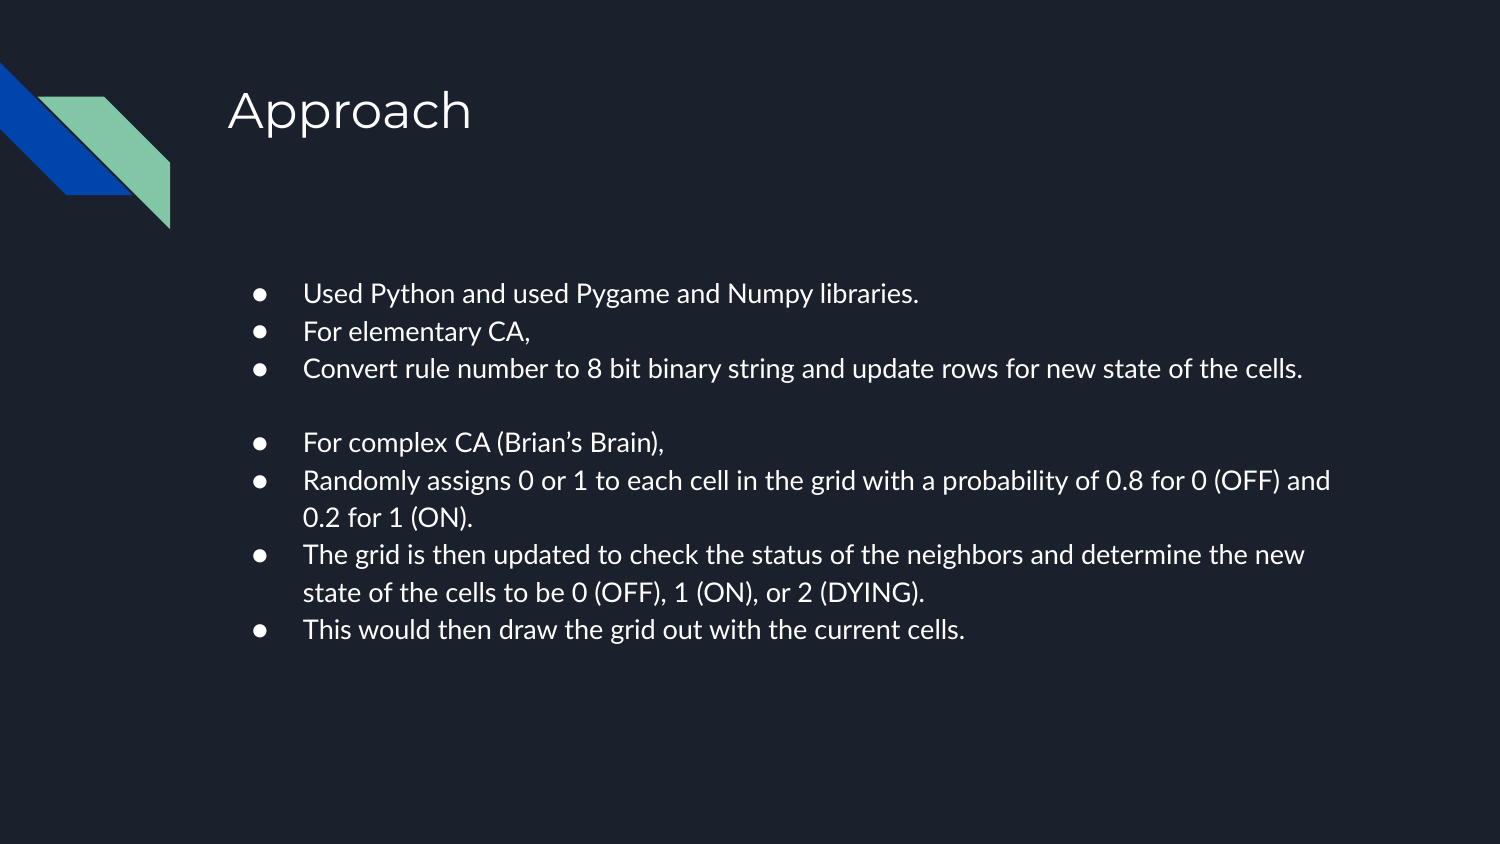

# Approach
Used Python and used Pygame and Numpy libraries.
For elementary CA,
Convert rule number to 8 bit binary string and update rows for new state of the cells.
For complex CA (Brian’s Brain),
Randomly assigns 0 or 1 to each cell in the grid with a probability of 0.8 for 0 (OFF) and 0.2 for 1 (ON).
The grid is then updated to check the status of the neighbors and determine the new state of the cells to be 0 (OFF), 1 (ON), or 2 (DYING).
This would then draw the grid out with the current cells.